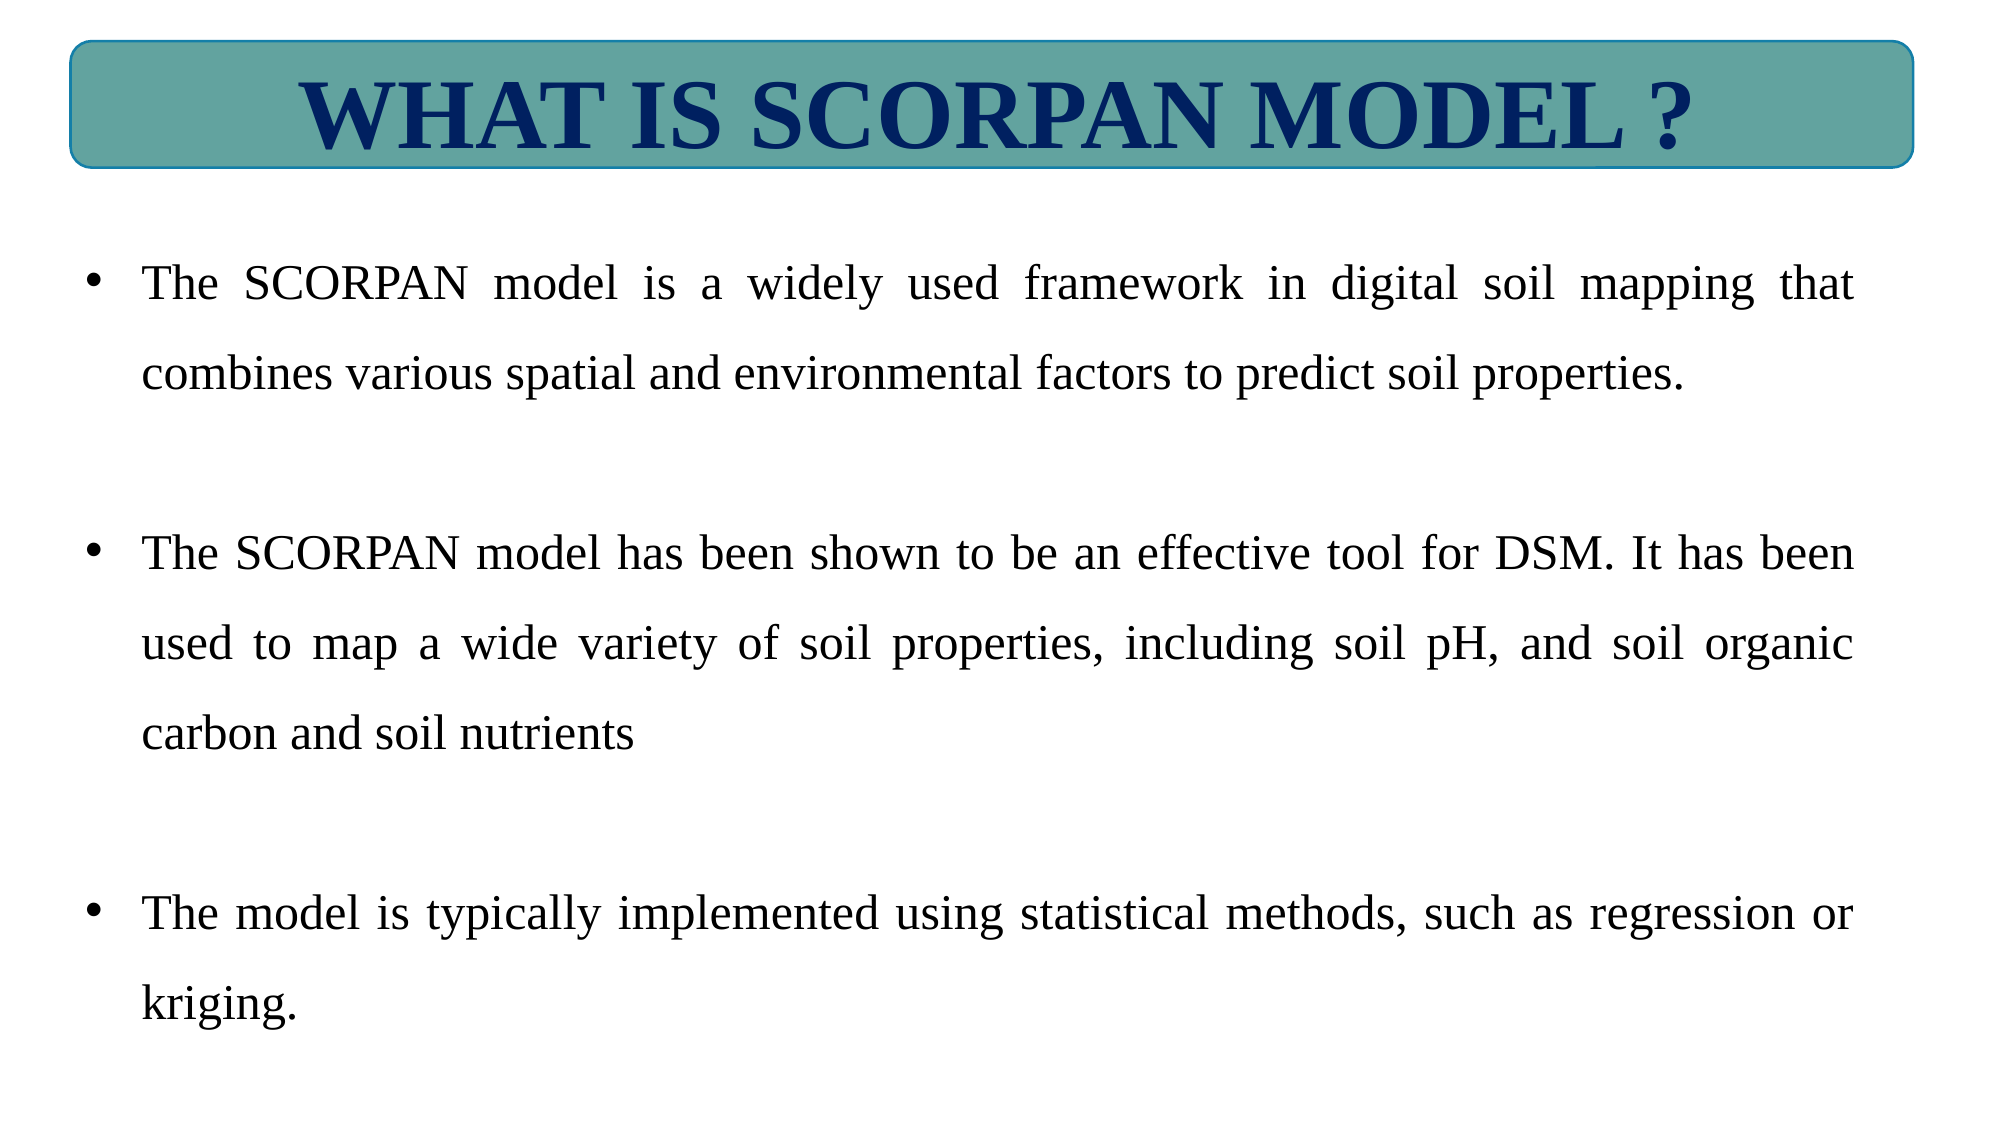

WHAT IS SCORPAN MODEL ?
The SCORPAN model is a widely used framework in digital soil mapping that combines various spatial and environmental factors to predict soil properties.

The SCORPAN model has been shown to be an effective tool for DSM. It has been used to map a wide variety of soil properties, including soil pH, and soil organic carbon and soil nutrients

The model is typically implemented using statistical methods, such as regression or kriging.